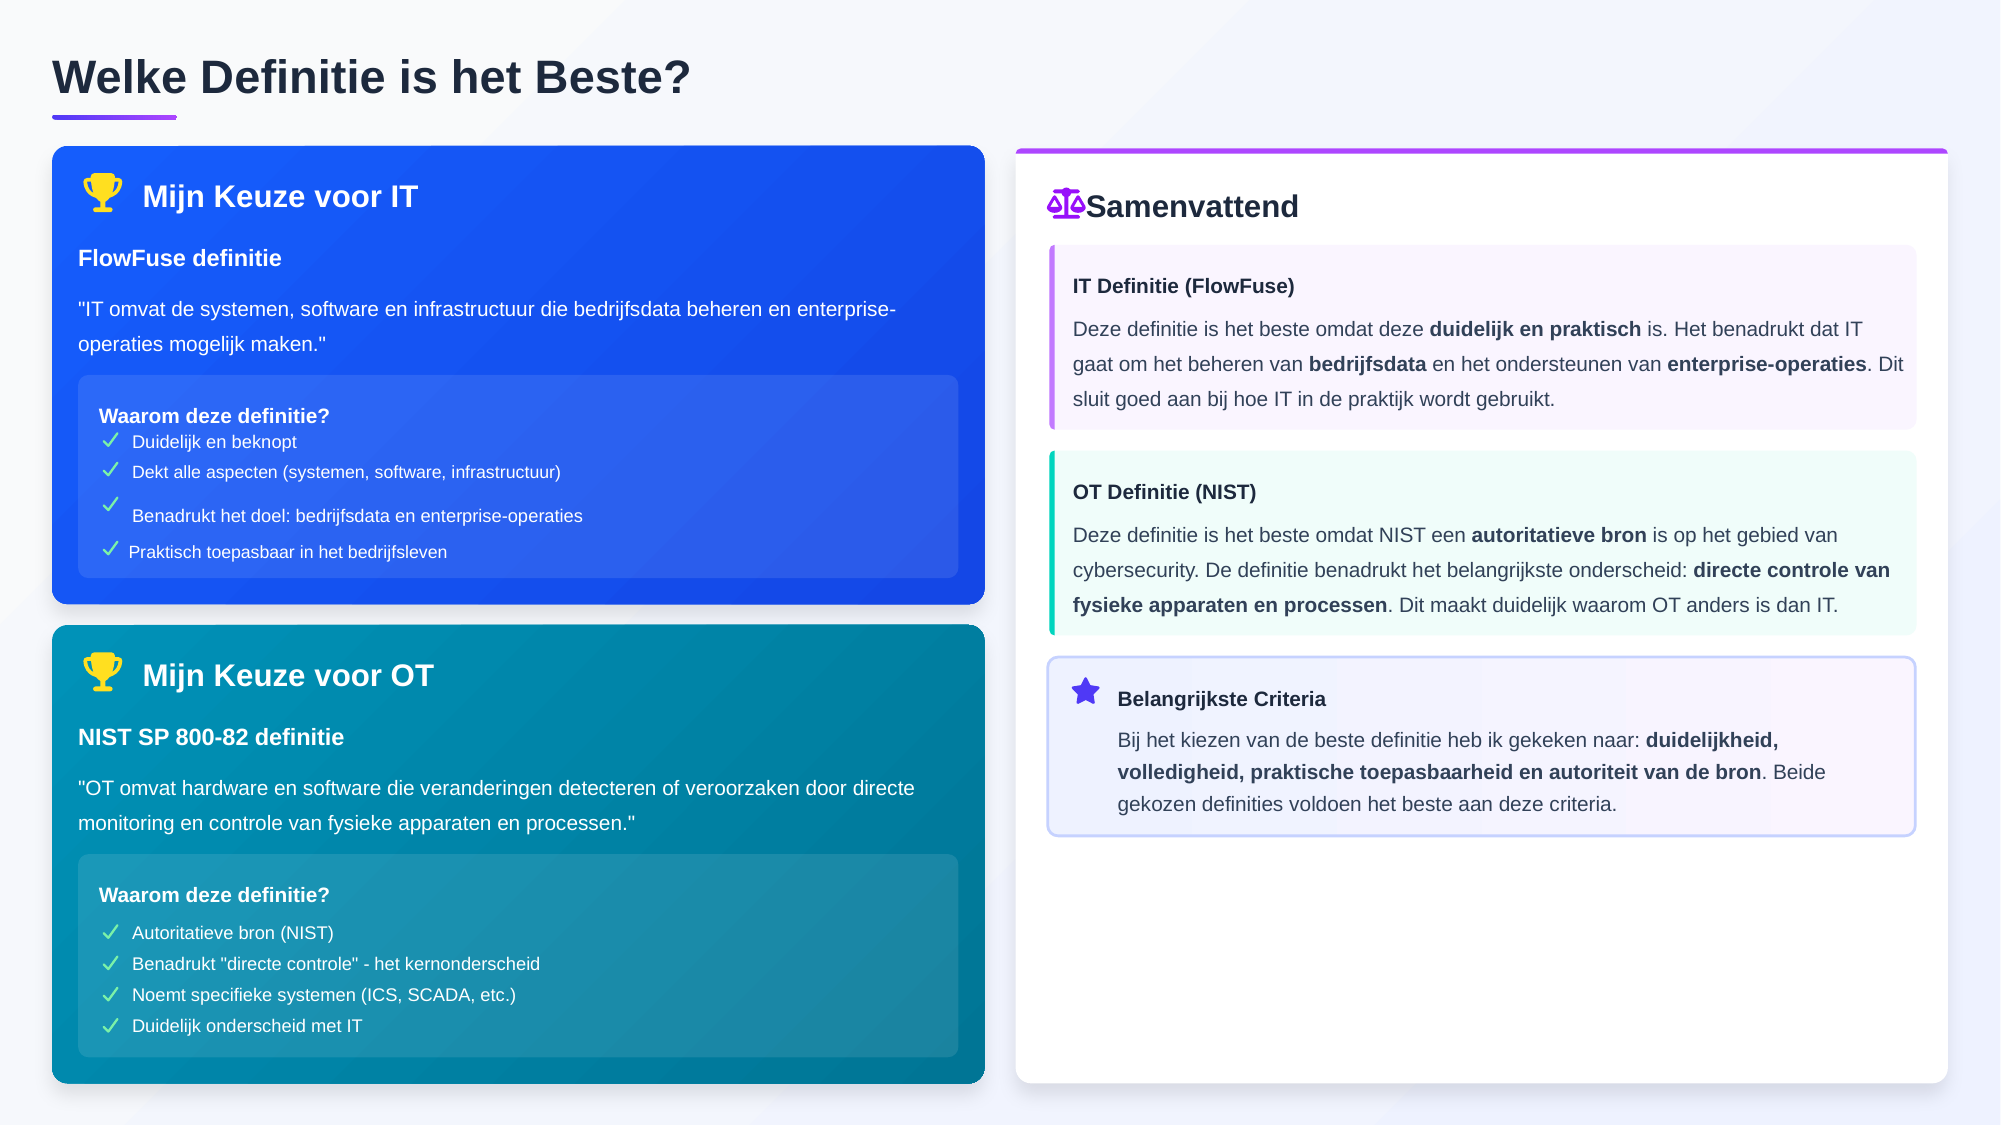

Welke Definitie is het Beste?

Mijn Keuze voor IT

Samenvattend

FlowFuse definitie

IT Definitie (FlowFuse)
"IT omvat de systemen, software en infrastructuur die bedrijfsdata beheren en enterprise-operaties mogelijk maken."
Deze definitie is het beste omdat deze duidelijk en praktisch is. Het benadrukt dat IT gaat om het beheren van bedrijfsdata en het ondersteunen van enterprise-operaties. Dit sluit goed aan bij hoe IT in de praktijk wordt gebruikt.

Waarom deze definitie?
Duidelijk en beknopt

Dekt alle aspecten (systemen, software, infrastructuur)

OT Definitie (NIST)

Benadrukt het doel: bedrijfsdata en enterprise-operaties
Deze definitie is het beste omdat NIST een autoritatieve bron is op het gebied van cybersecurity. De definitie benadrukt het belangrijkste onderscheid: directe controle van fysieke apparaten en processen. Dit maakt duidelijk waarom OT anders is dan IT.
Praktisch toepasbaar in het bedrijfsleven

Mijn Keuze voor OT

Belangrijkste Criteria
NIST SP 800-82 definitie
Bij het kiezen van de beste definitie heb ik gekeken naar: duidelijkheid, volledigheid, praktische toepasbaarheid en autoriteit van de bron. Beide gekozen definities voldoen het beste aan deze criteria.
"OT omvat hardware en software die veranderingen detecteren of veroorzaken door directe monitoring en controle van fysieke apparaten en processen."

Waarom deze definitie?
Autoritatieve bron (NIST)

Benadrukt "directe controle" - het kernonderscheid

Noemt specifieke systemen (ICS, SCADA, etc.)

Duidelijk onderscheid met IT